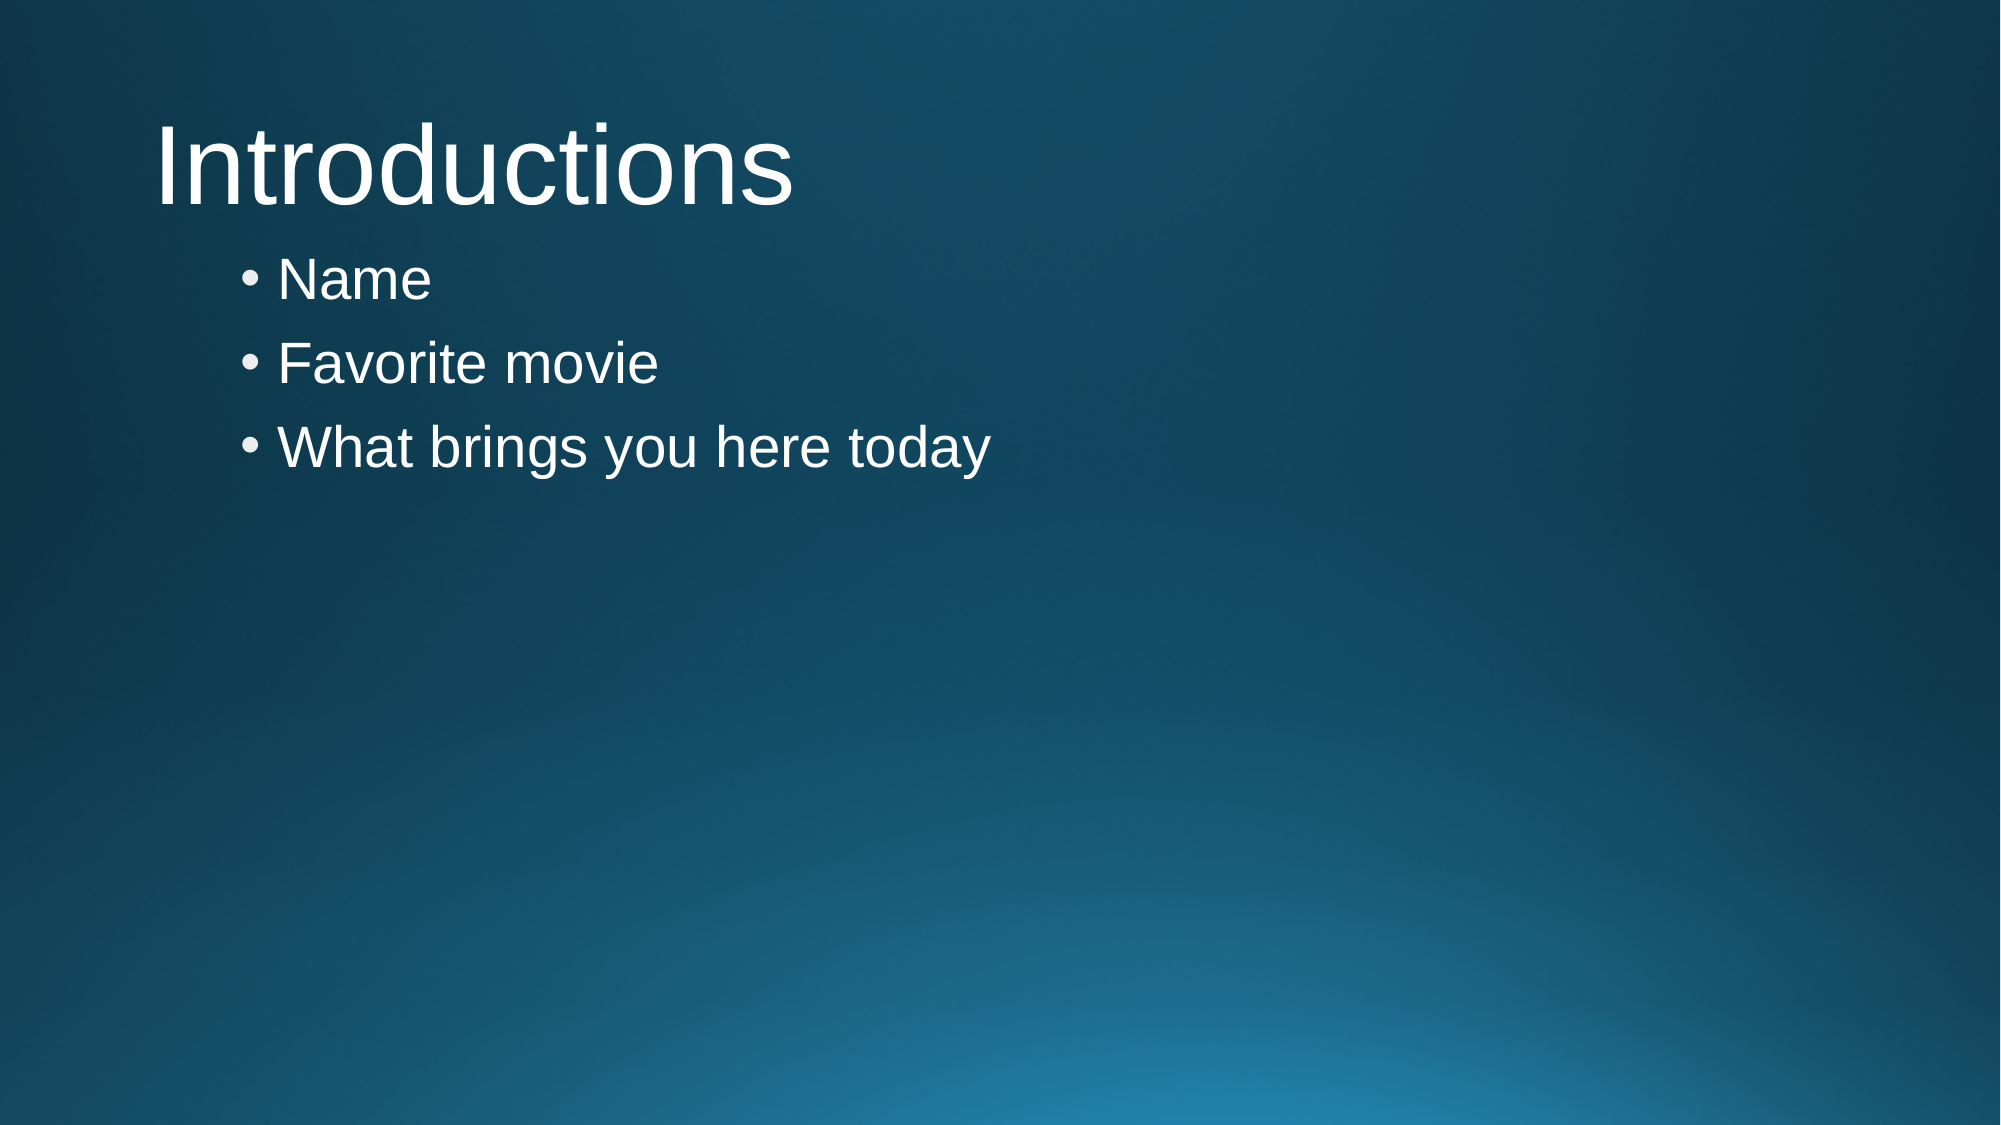

# Introductions
Name
Favorite movie
What brings you here today